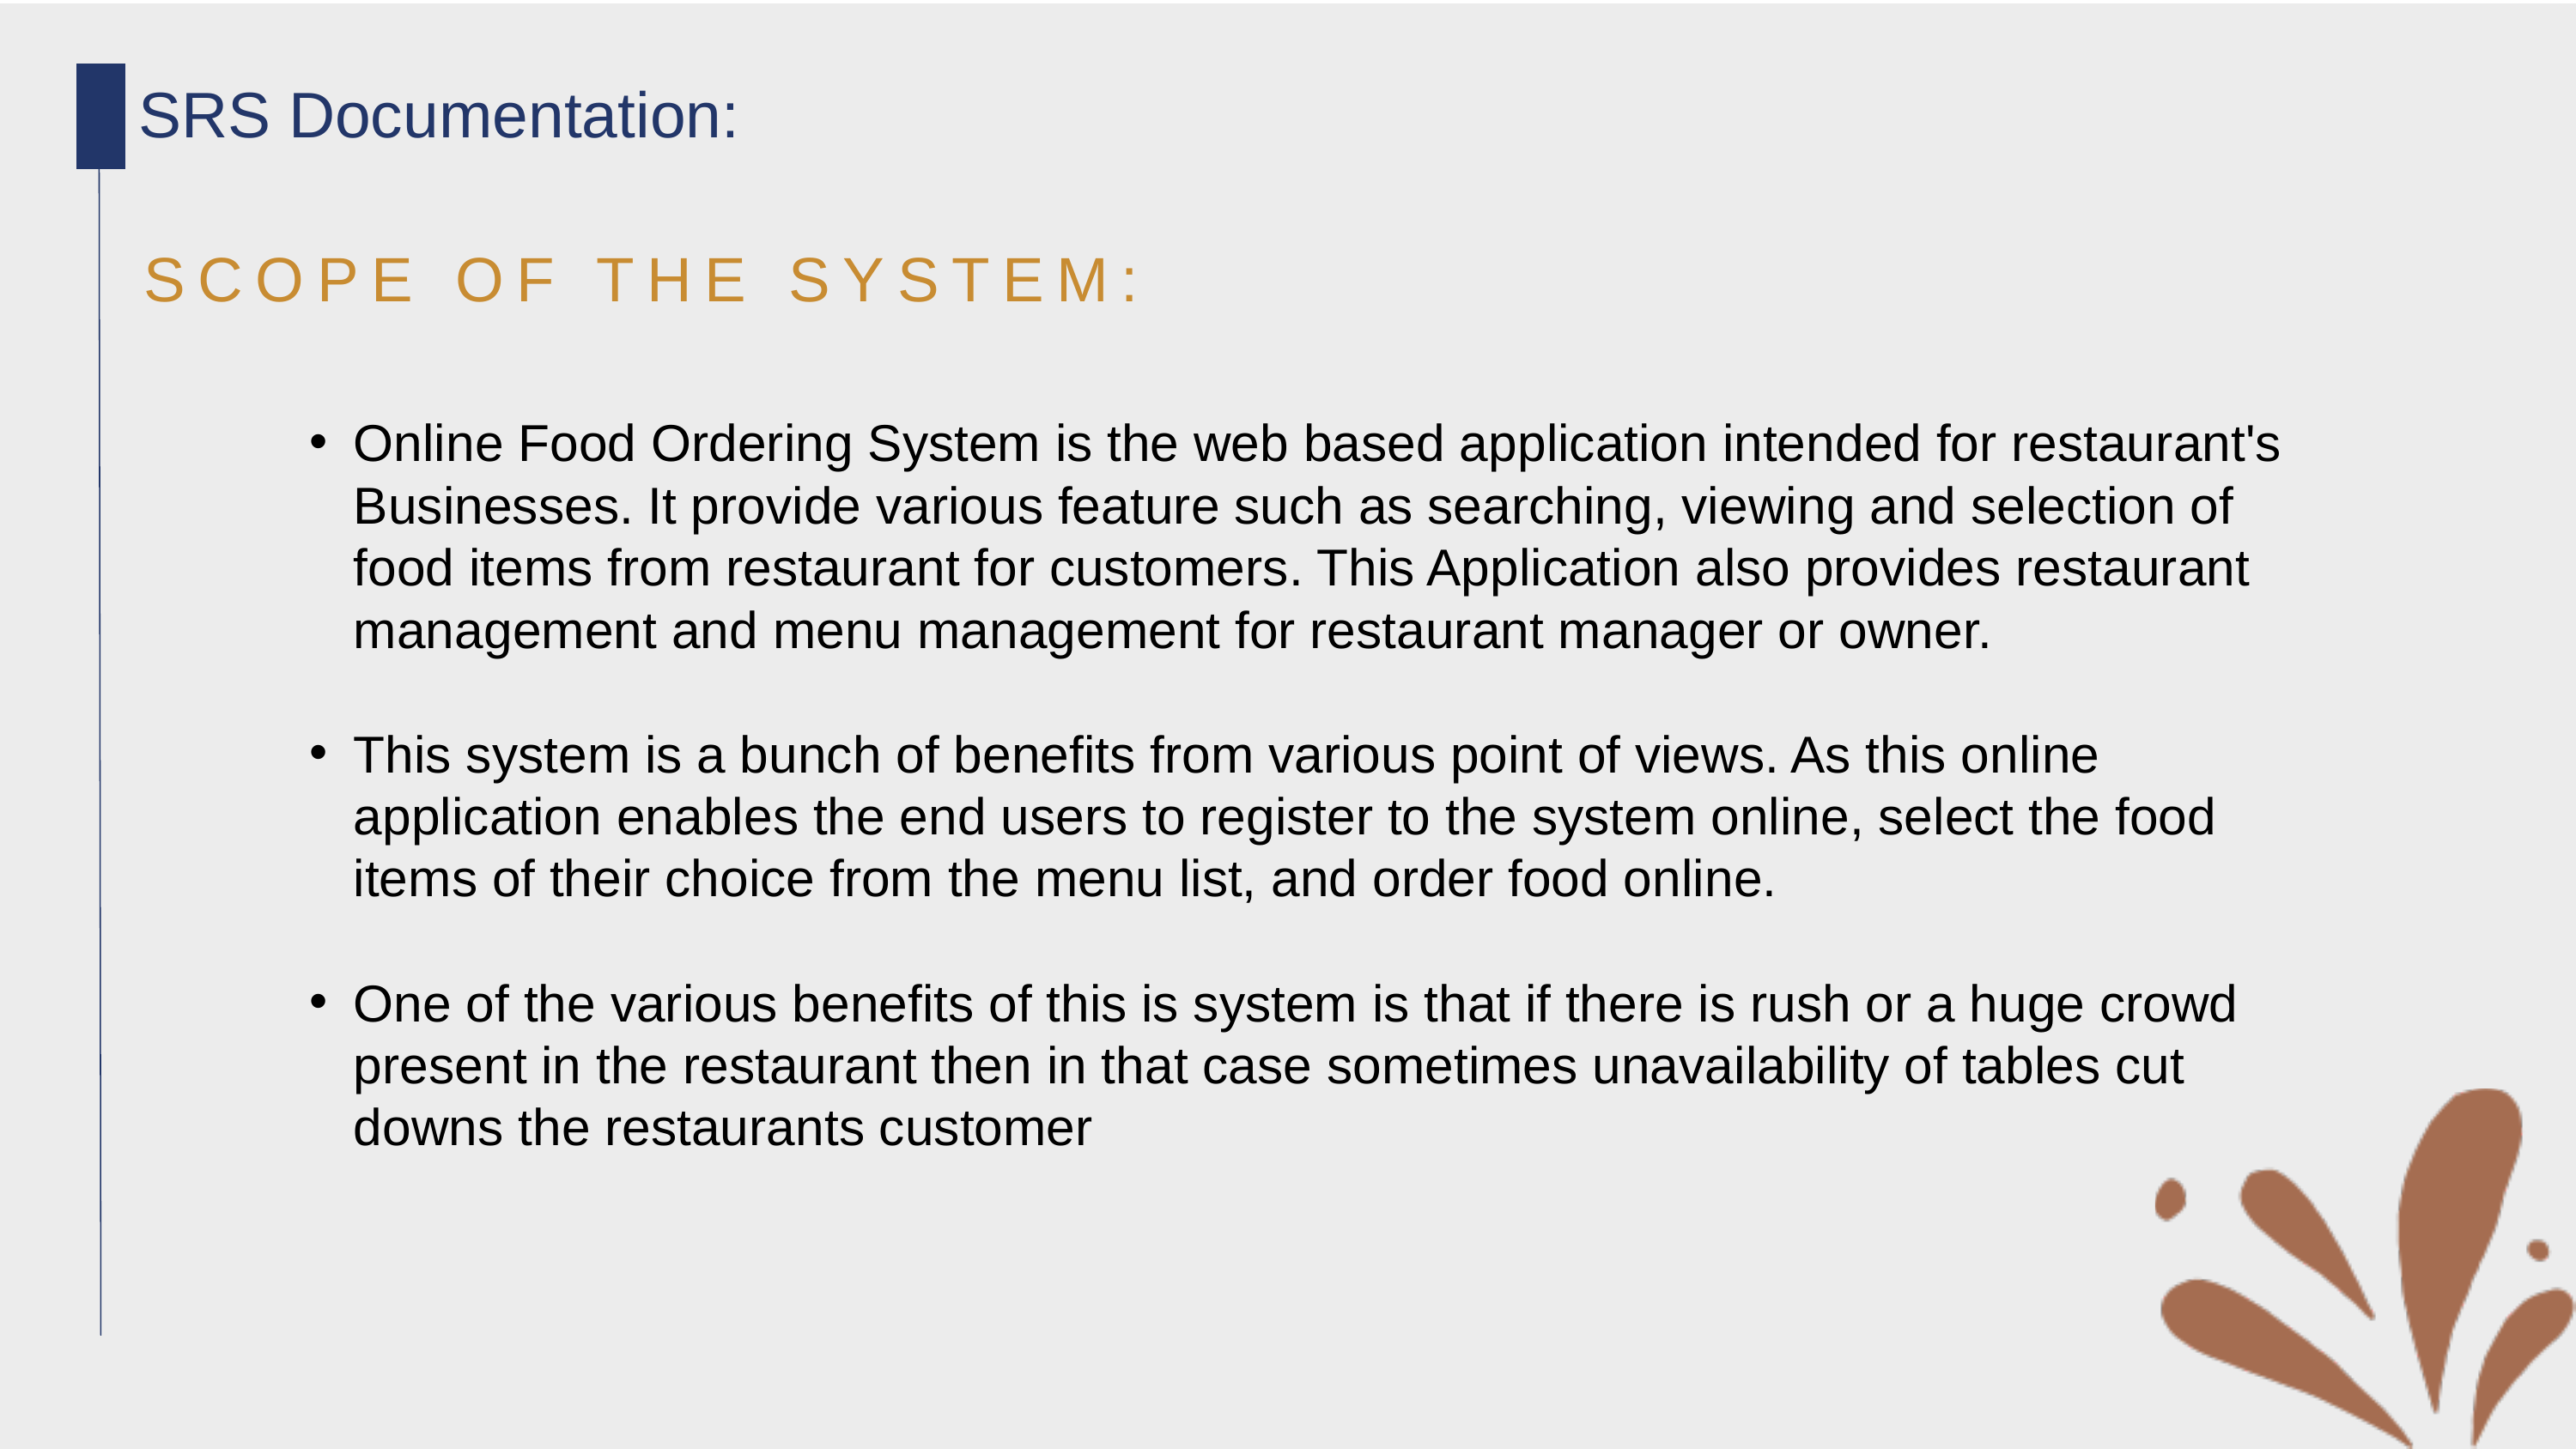

SRS Documentation:

SCOPE OF THE SYSTEM:
Online Food Ordering System is the web based application intended for restaurant's Businesses. It provide various feature such as searching, viewing and selection of food items from restaurant for customers. This Application also provides restaurant management and menu management for restaurant manager or owner.

This system is a bunch of benefits from various point of views. As this online application enables the end users to register to the system online, select the food items of their choice from the menu list, and order food online.

One of the various benefits of this is system is that if there is rush or a huge crowd present in the restaurant then in that case sometimes unavailability of tables cut downs the restaurants customer